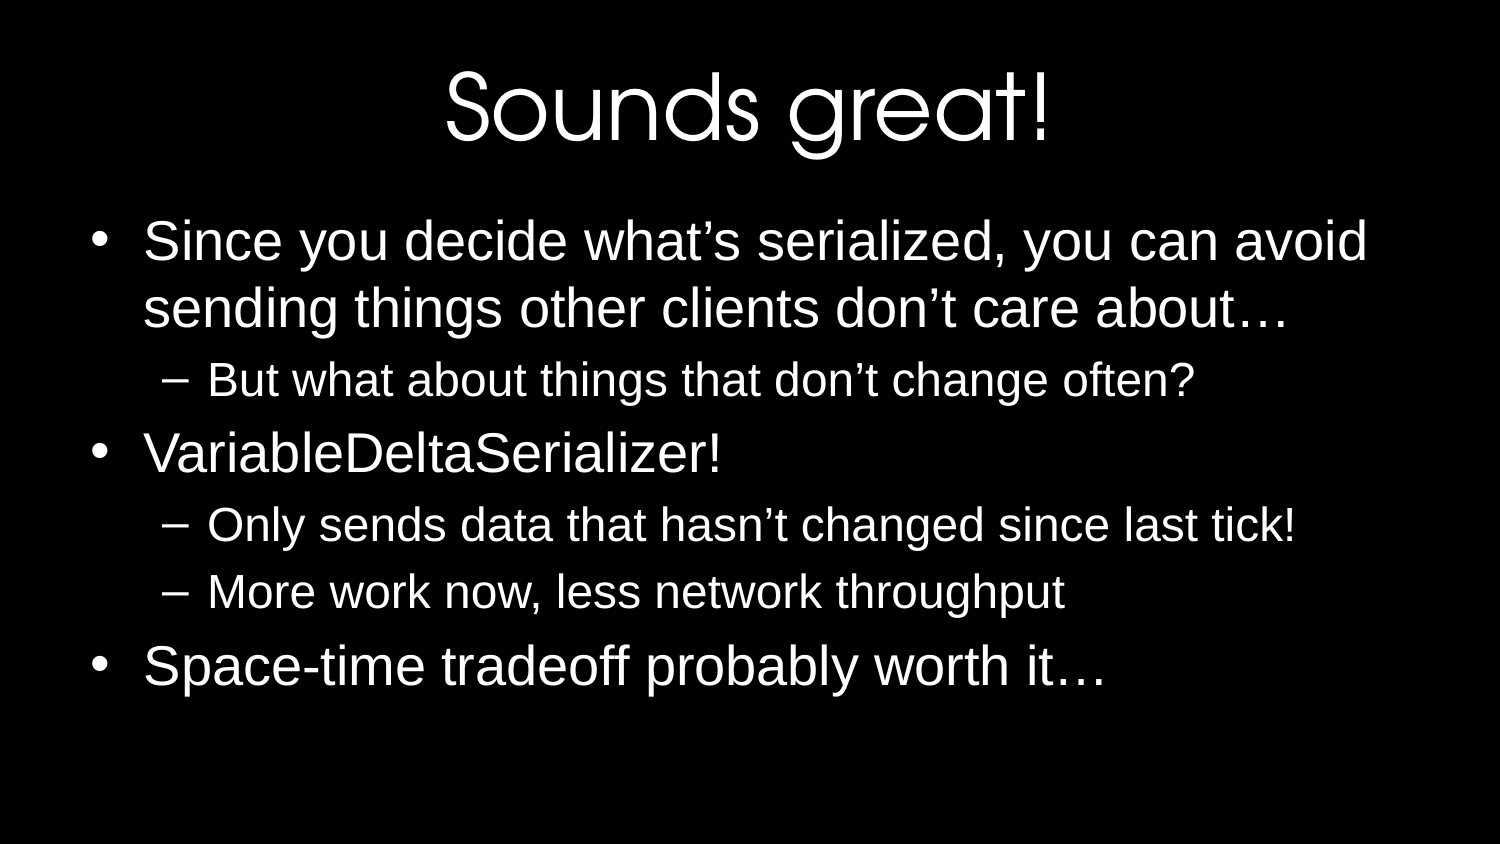

# Sounds great!
Since you decide what’s serialized, you can avoid sending things other clients don’t care about…
But what about things that don’t change often?
VariableDeltaSerializer!
Only sends data that hasn’t changed since last tick!
More work now, less network throughput
Space-time tradeoff probably worth it…